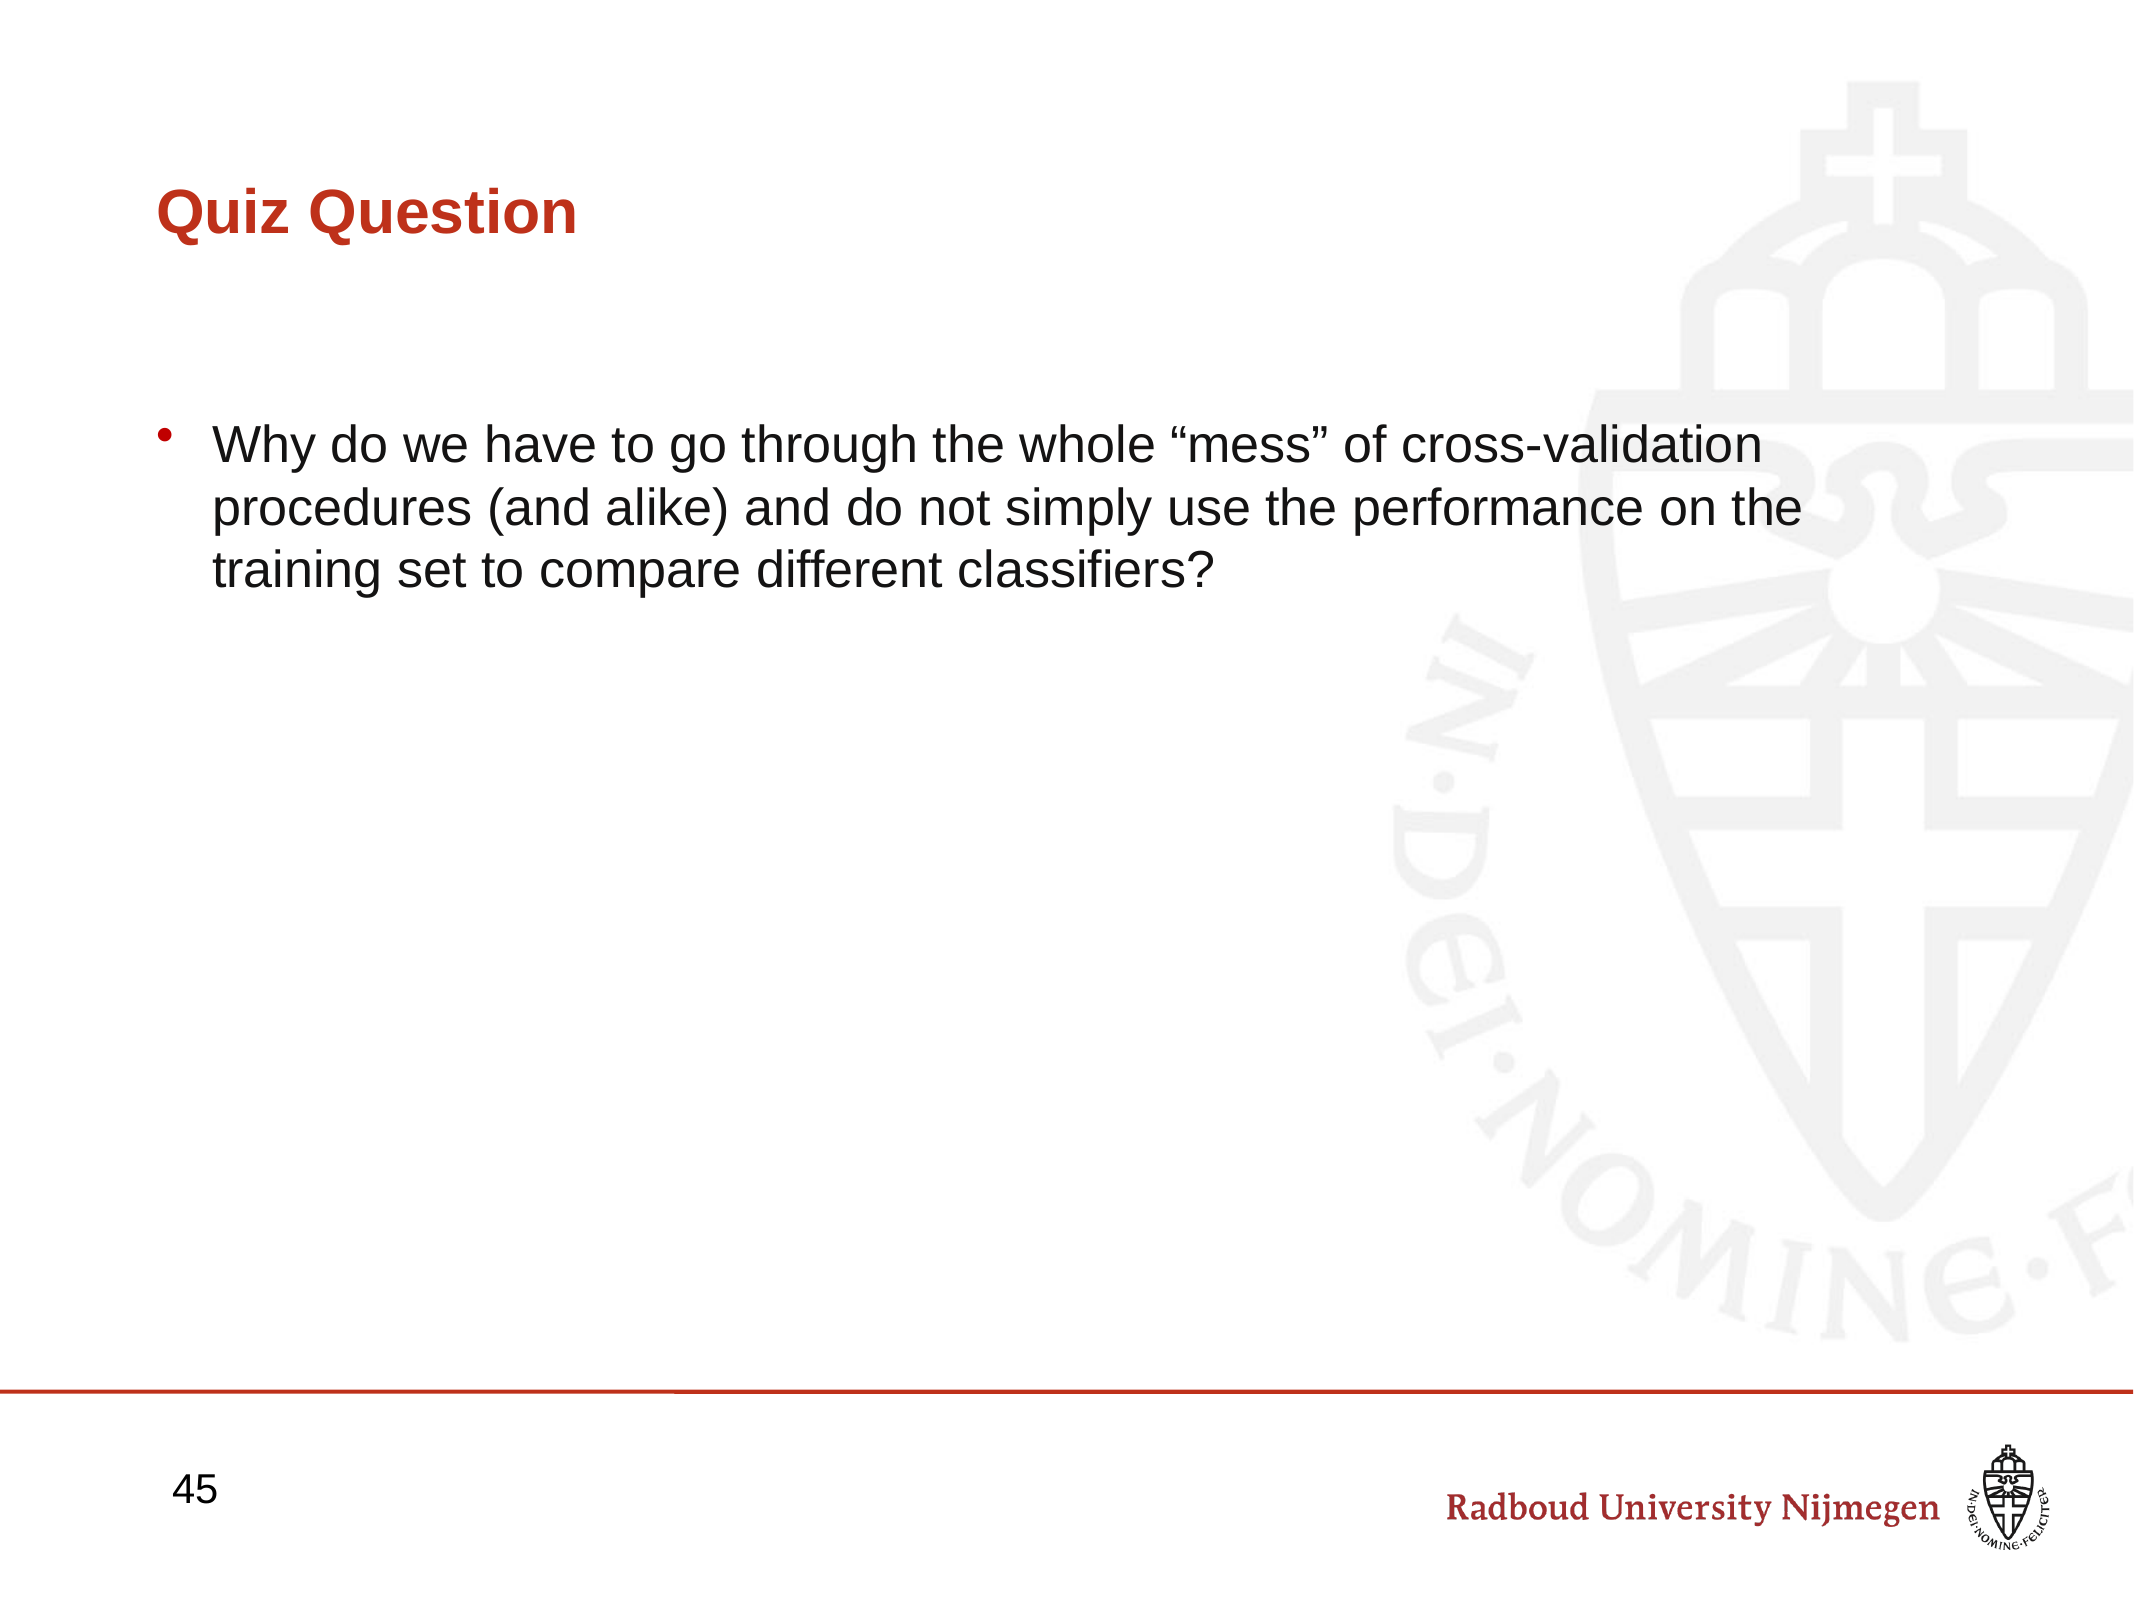

# Quiz Question

Why do we have to go through the whole “mess” of cross-validation procedures (and alike) and do not simply use the performance on the training set to compare different classifiers?
45